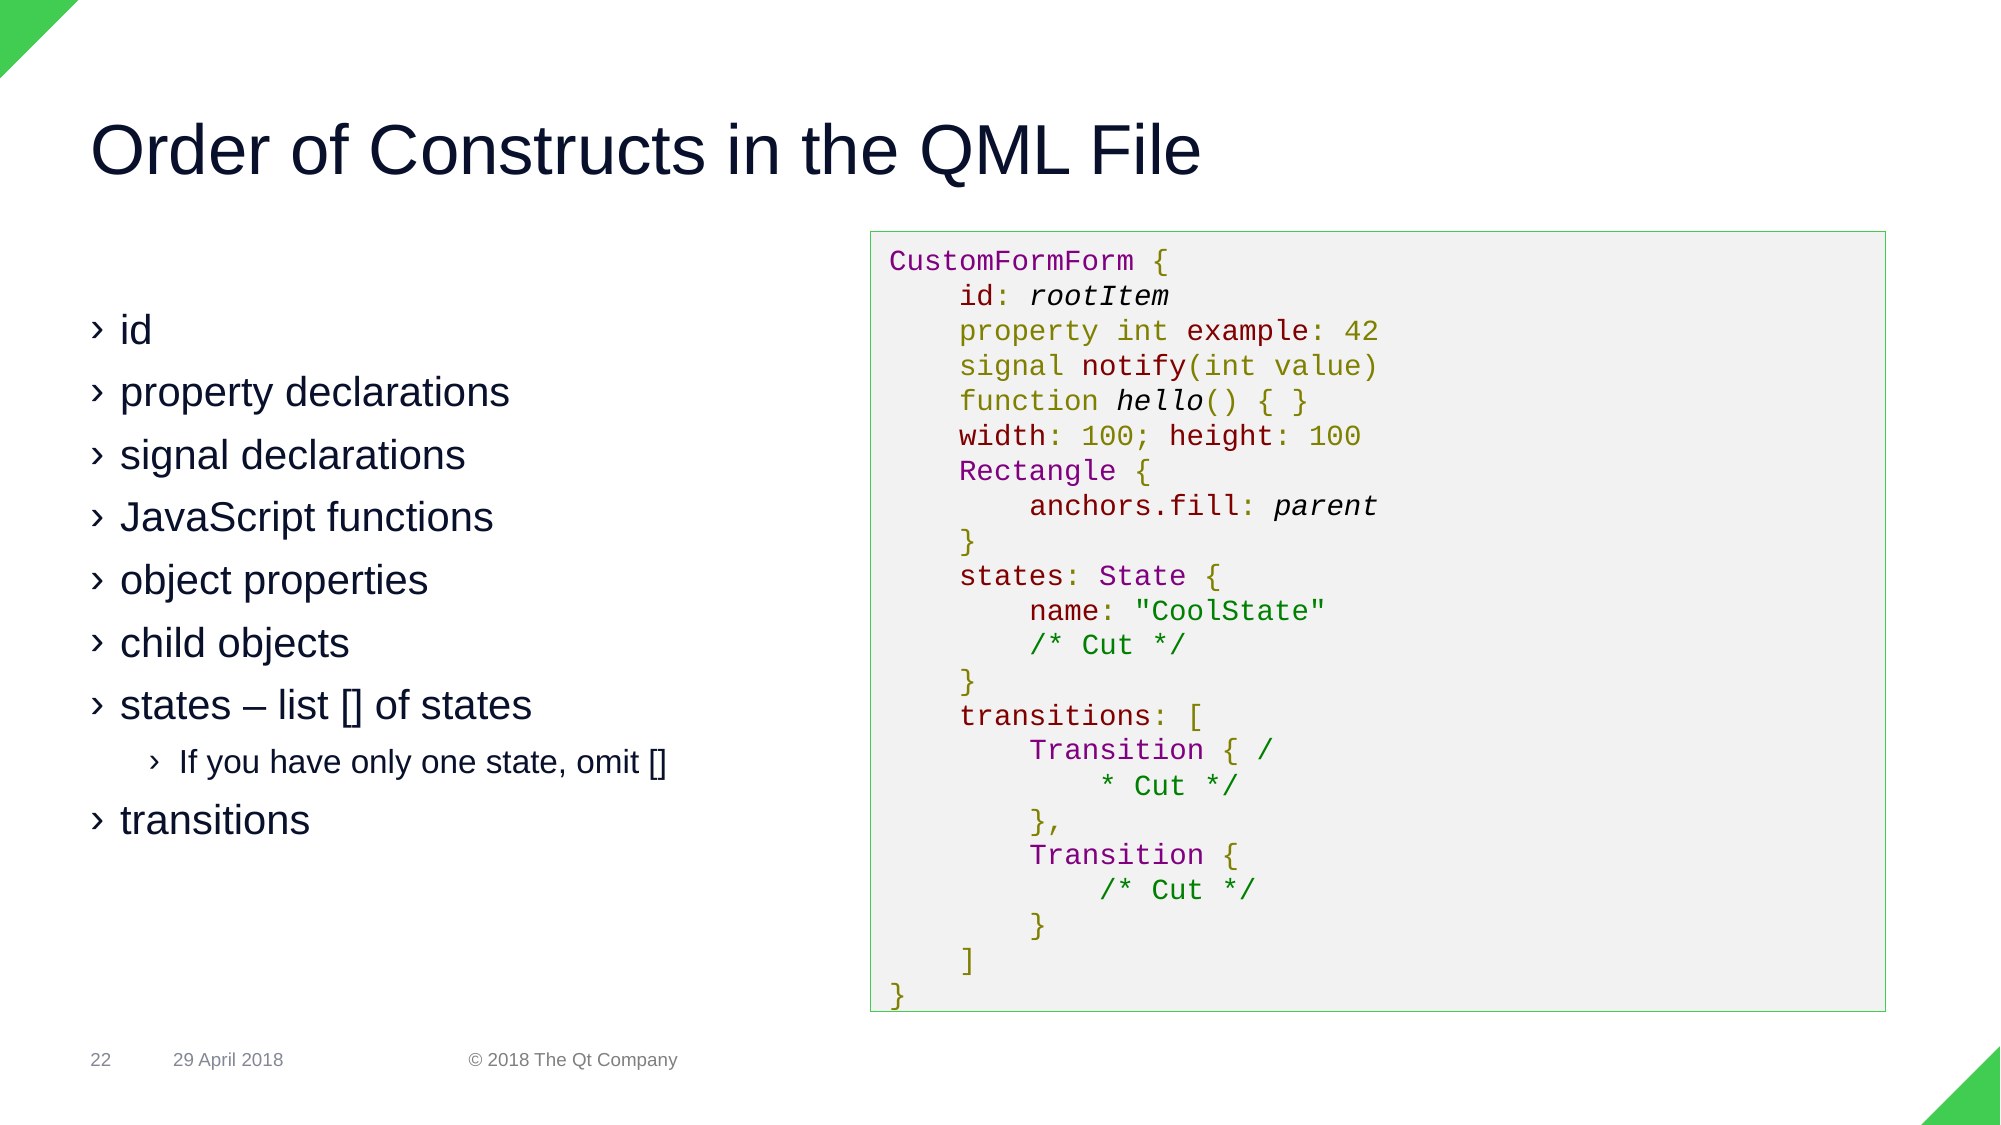

# Order of Constructs in the QML File
CustomFormForm {
    id: rootItem
    property int example: 42
    signal notify(int value)
    function hello() { }
    width: 100; height: 100
    Rectangle {
        anchors.fill: parent
    }
    states: State {
        name: "CoolState"
        /* Cut */
    }
    transitions: [
        Transition { /
            * Cut */
        },
        Transition {
            /* Cut */
        }
    ]
}
id
property declarations
signal declarations
JavaScript functions
object properties
child objects
states – list [] of states
If you have only one state, omit []
transitions
22
29 April 2018
© 2018 The Qt Company